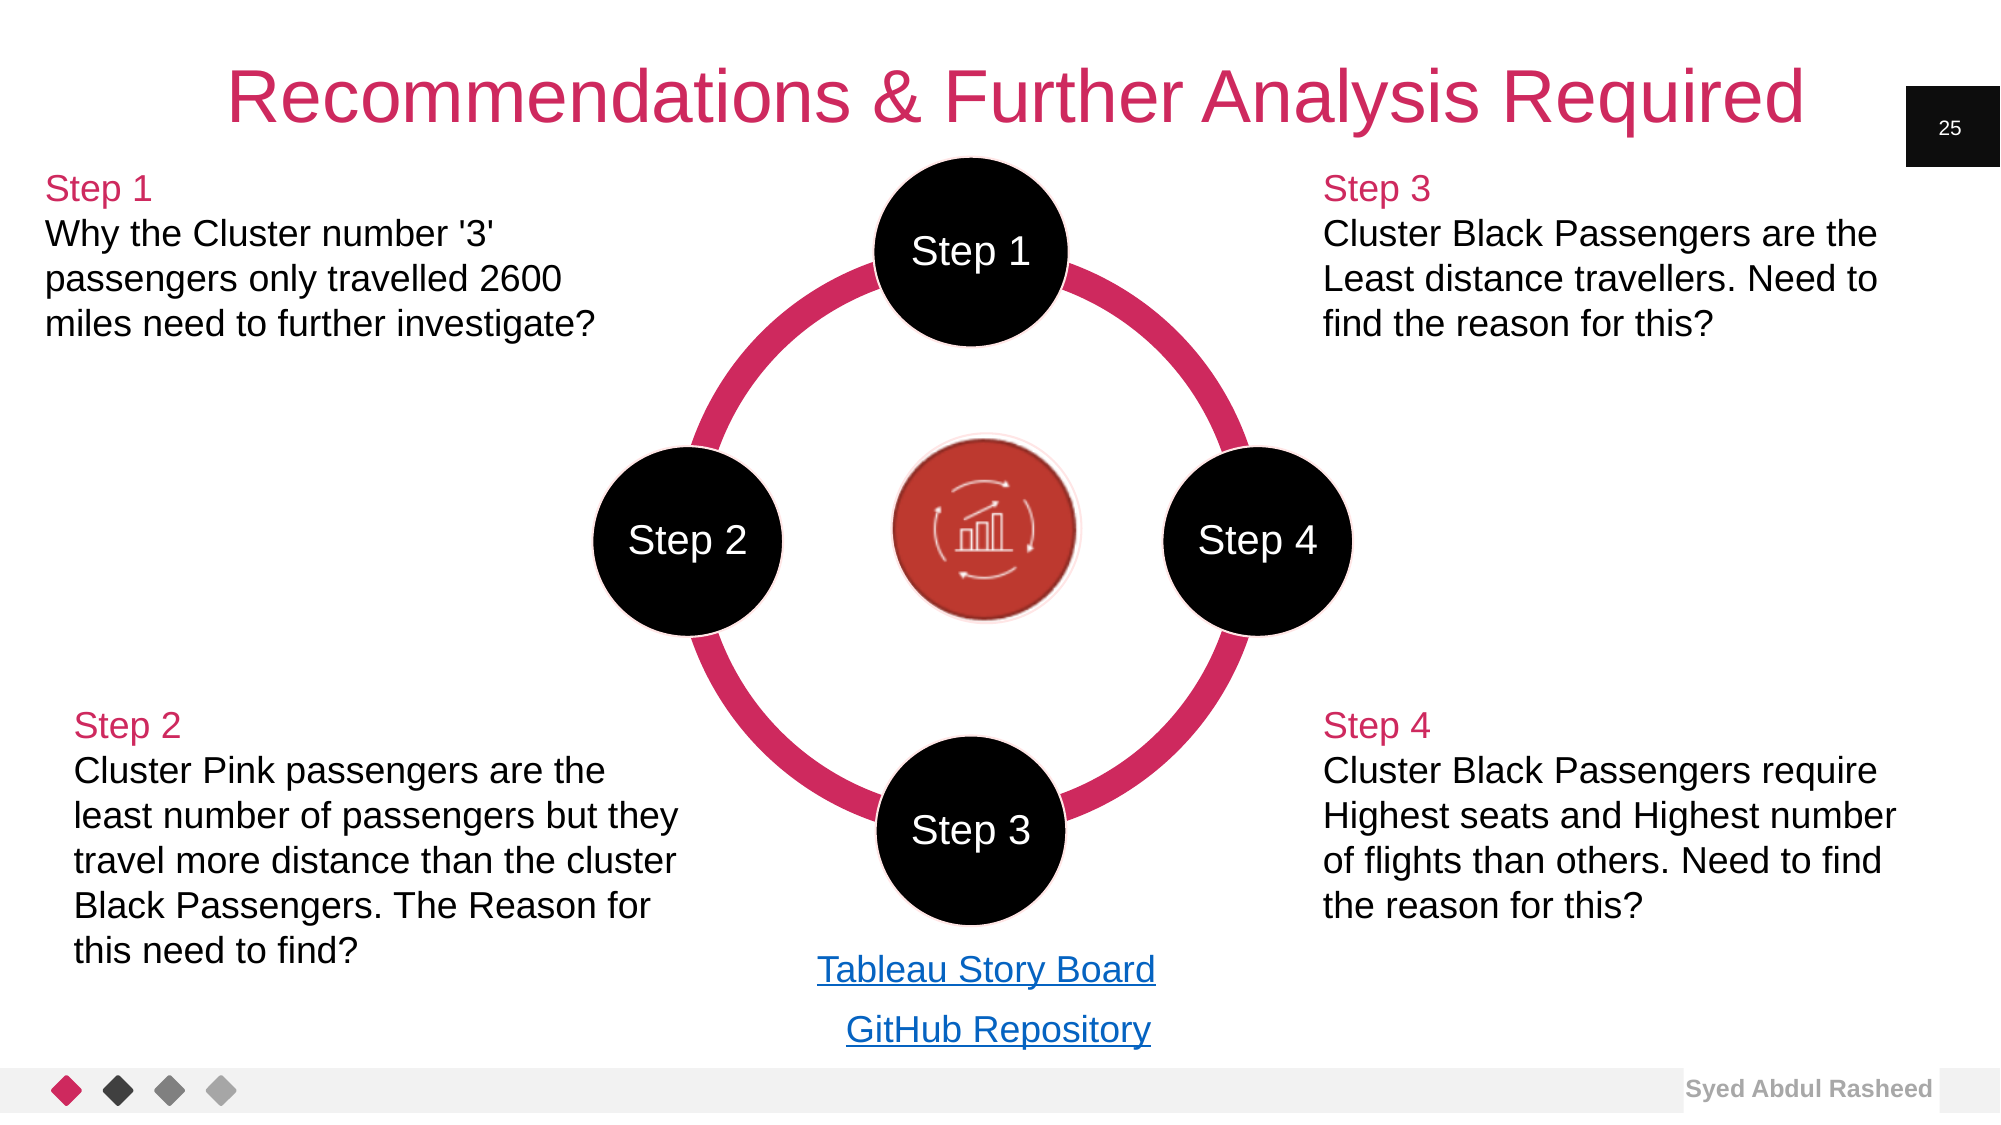

Recommendations & Further Analysis Required
25
Step 1
Why the Cluster number '3' passengers only travelled 2600 miles need to further investigate?
Step 3
Cluster Black Passengers are the Least distance travellers. Need to find the reason for this?
Step 1

Step 2
Step 4
Step 3
Step 2
Cluster Pink passengers are the least number of passengers but they travel more distance than the cluster Black Passengers. The Reason for this need to find?
Step 4
Cluster Black Passengers require Highest seats and Highest number of flights than others. Need to find the reason for this?
Tableau Story Board
GitHub Repository
Syed Abdul Rasheed